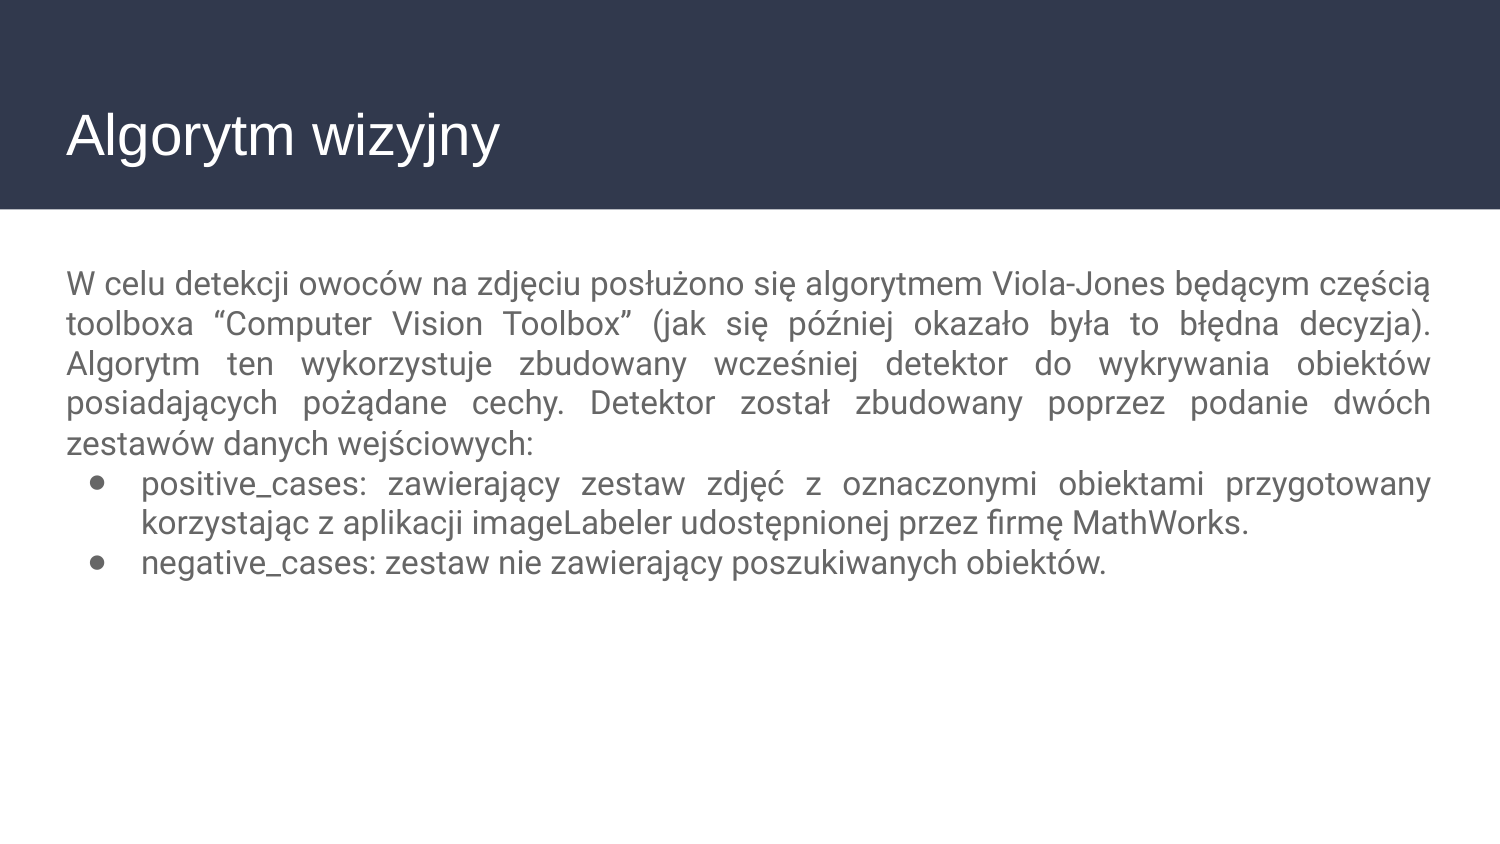

# Algorytm wizyjny

W celu detekcji owoców na zdjęciu posłużono się algorytmem Viola-Jones będącym częścią toolboxa “Computer Vision Toolbox” (jak się później okazało była to błędna decyzja). Algorytm ten wykorzystuje zbudowany wcześniej detektor do wykrywania obiektów posiadających pożądane cechy. Detektor został zbudowany poprzez podanie dwóch zestawów danych wejściowych:
positive_cases: zawierający zestaw zdjęć z oznaczonymi obiektami przygotowany korzystając z aplikacji imageLabeler udostępnionej przez firmę MathWorks.
negative_cases: zestaw nie zawierający poszukiwanych obiektów.